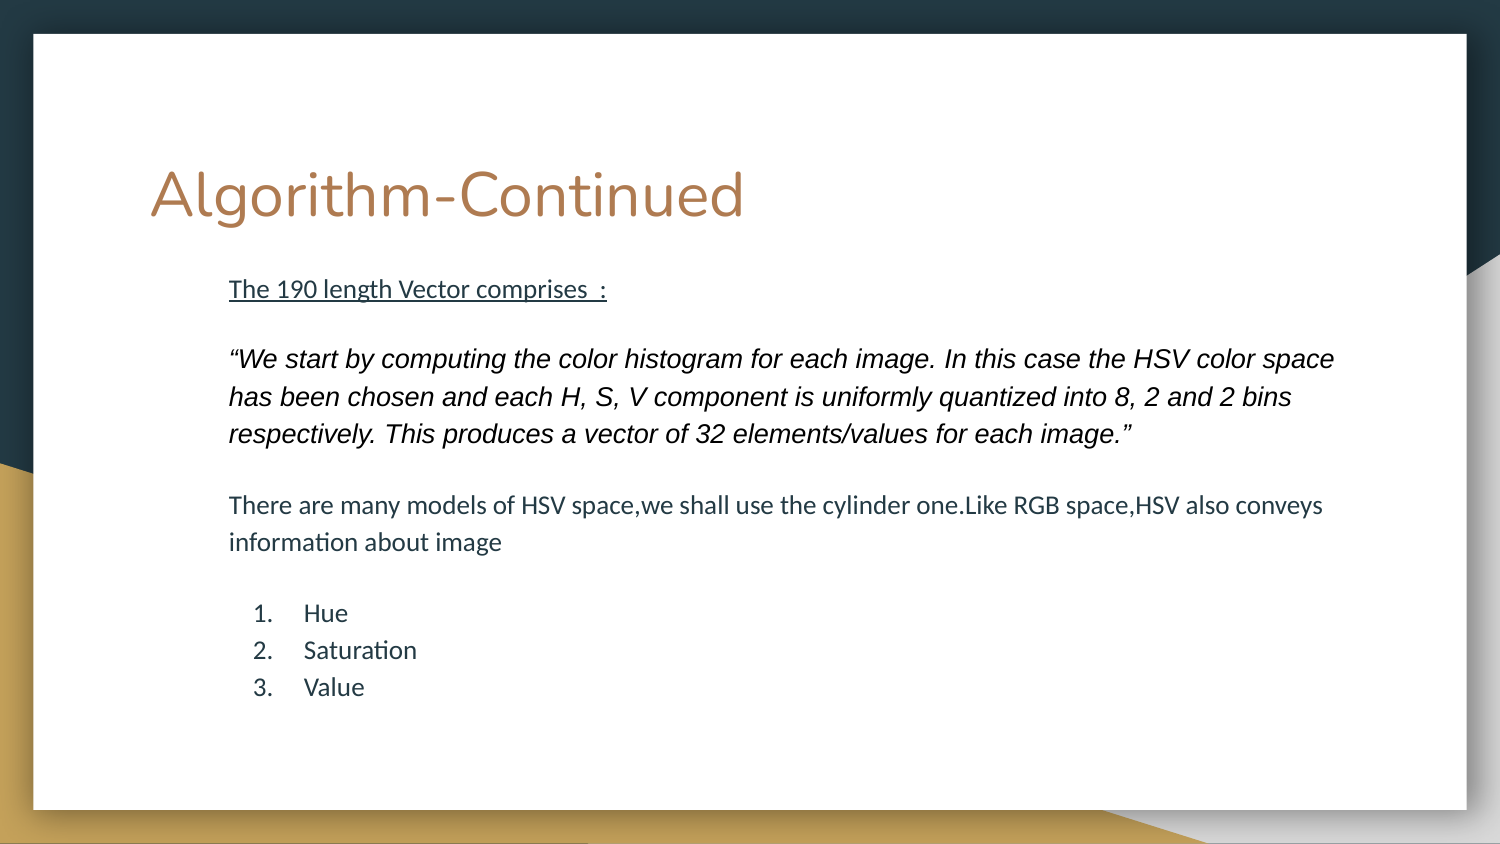

# Algorithm-Continued
The 190 length Vector comprises  :
“We start by computing the color histogram for each image. In this case the HSV color space has been chosen and each H, S, V component is uniformly quantized into 8, 2 and 2 bins respectively. This produces a vector of 32 elements/values for each image.”
There are many models of HSV space,we shall use the cylinder one.Like RGB space,HSV also conveys  information about image
Hue
Saturation
Value